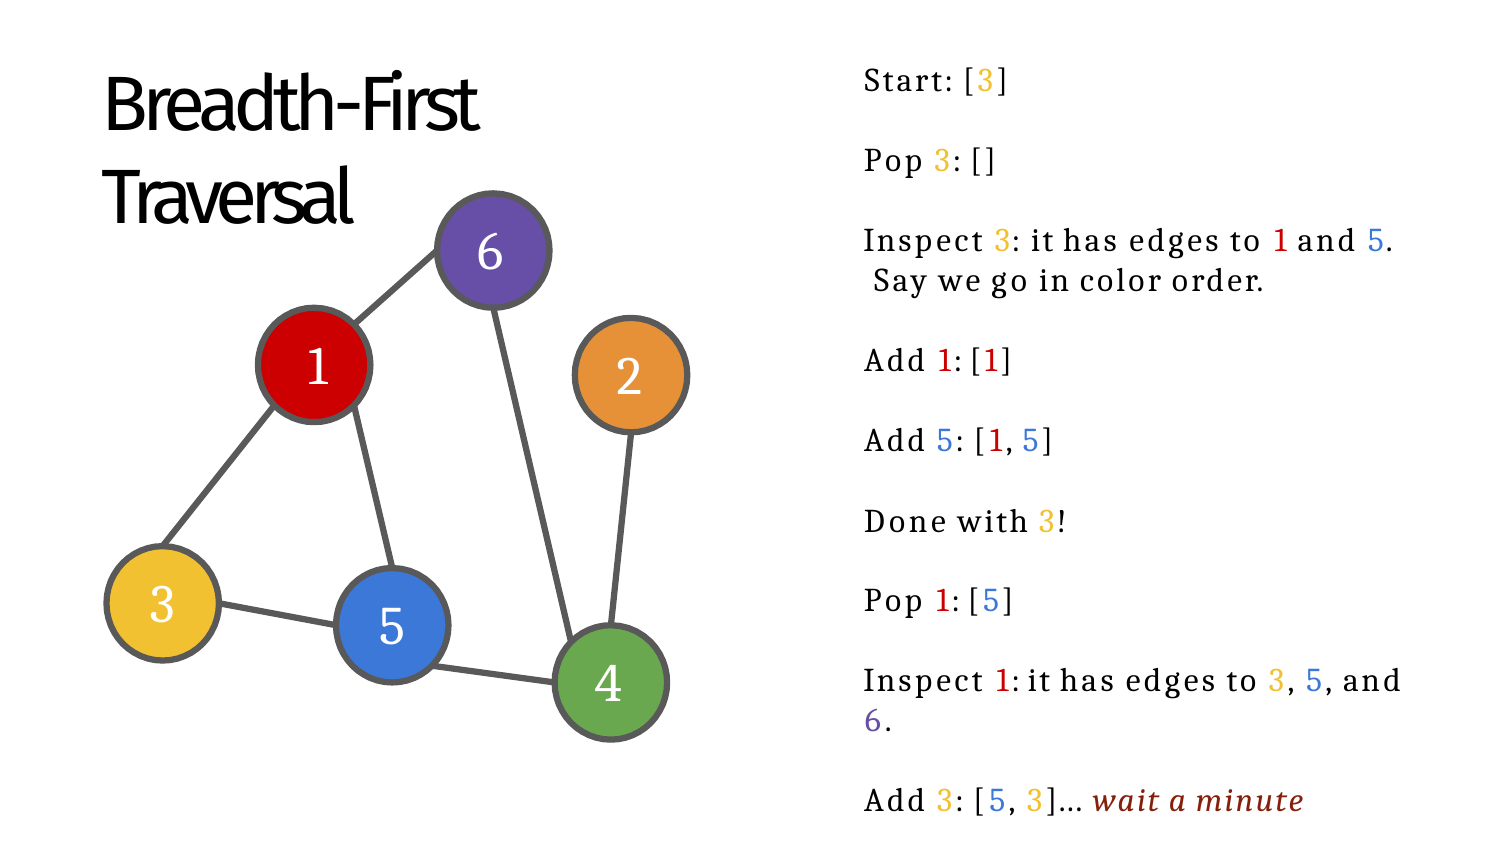

# Breadth-First Traversal
Start: [3]
Pop 3: []

6
Inspect 3: it has edges to 1 and 5.  Say we go in color order.

1
Add 1: [1]
2
Add 5: [1, 5]

Done with 3!

3
Pop 1: [5]
5

4
Inspect 1: it has edges to 3, 5, and
6.
Add 3: [5, 3]... wait a minute